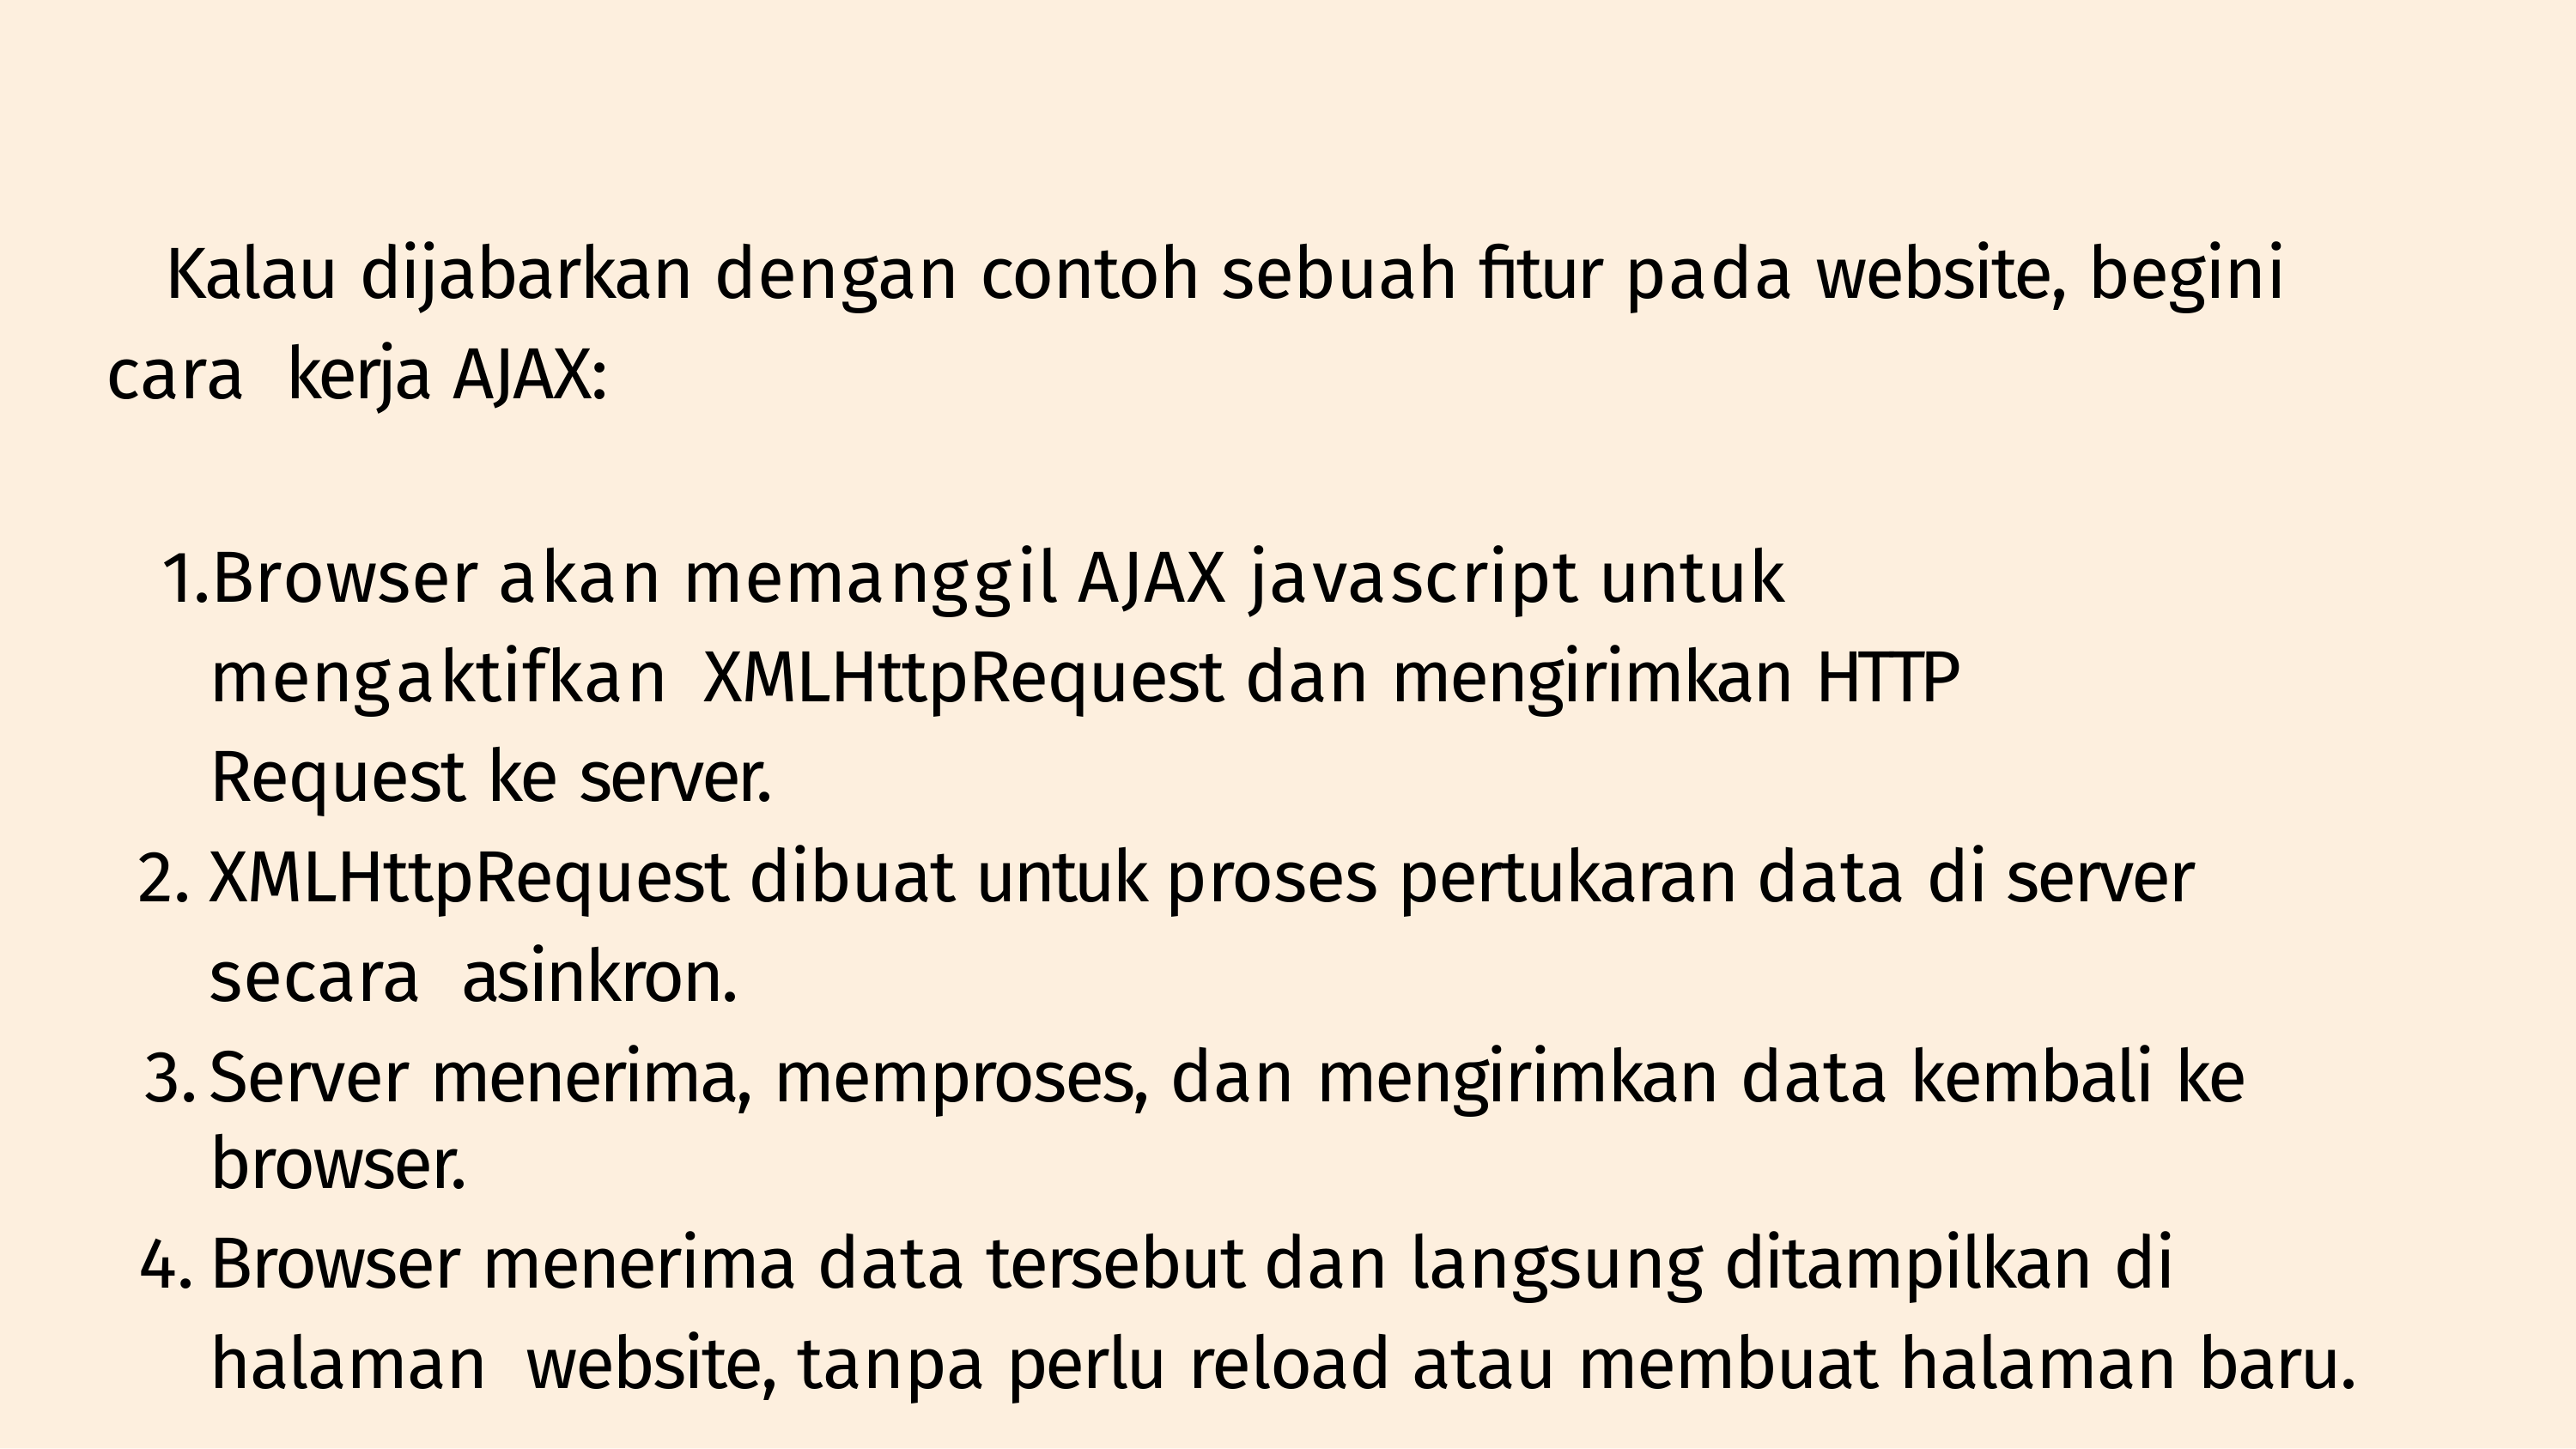

Kalau dijabarkan dengan contoh sebuah fitur pada website, begini cara  kerja AJAX:

Browser akan memanggil AJAX javascript untuk mengaktifkan  XMLHttpRequest dan mengirimkan HTTP Request ke server.
XMLHttpRequest dibuat untuk proses pertukaran data di server secara  asinkron.
Server menerima, memproses, dan mengirimkan data kembali ke browser.
Browser menerima data tersebut dan langsung ditampilkan di halaman  website, tanpa perlu reload atau membuat halaman baru.